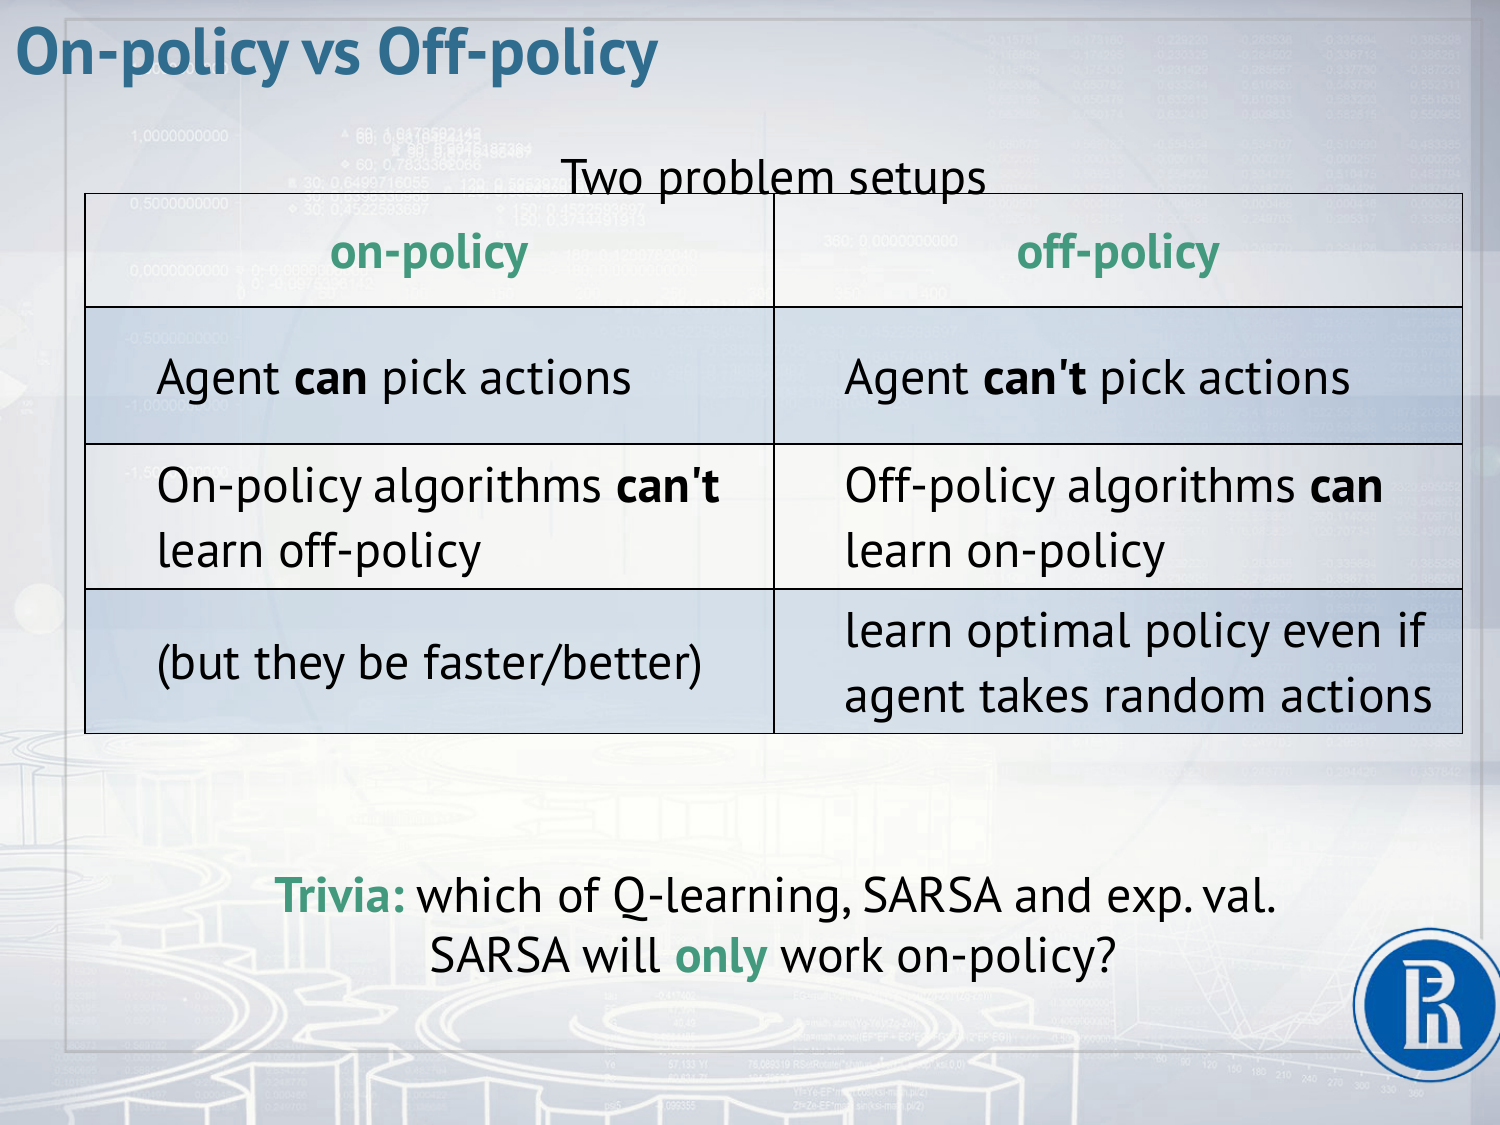

# On-policy vs Off-policy
Two problem setups
| on-policy | off-policy |
| --- | --- |
| Agent can pick actions | Agent can't pick actions |
| On-policy algorithms can't learn off-policy | Off-policy algorithms can learn on-policy |
| (but they be faster/better) | learn optimal policy even if agent takes random actions |
Trivia: which of Q-learning, SARSA and exp. val. SARSA will only work on-policy?